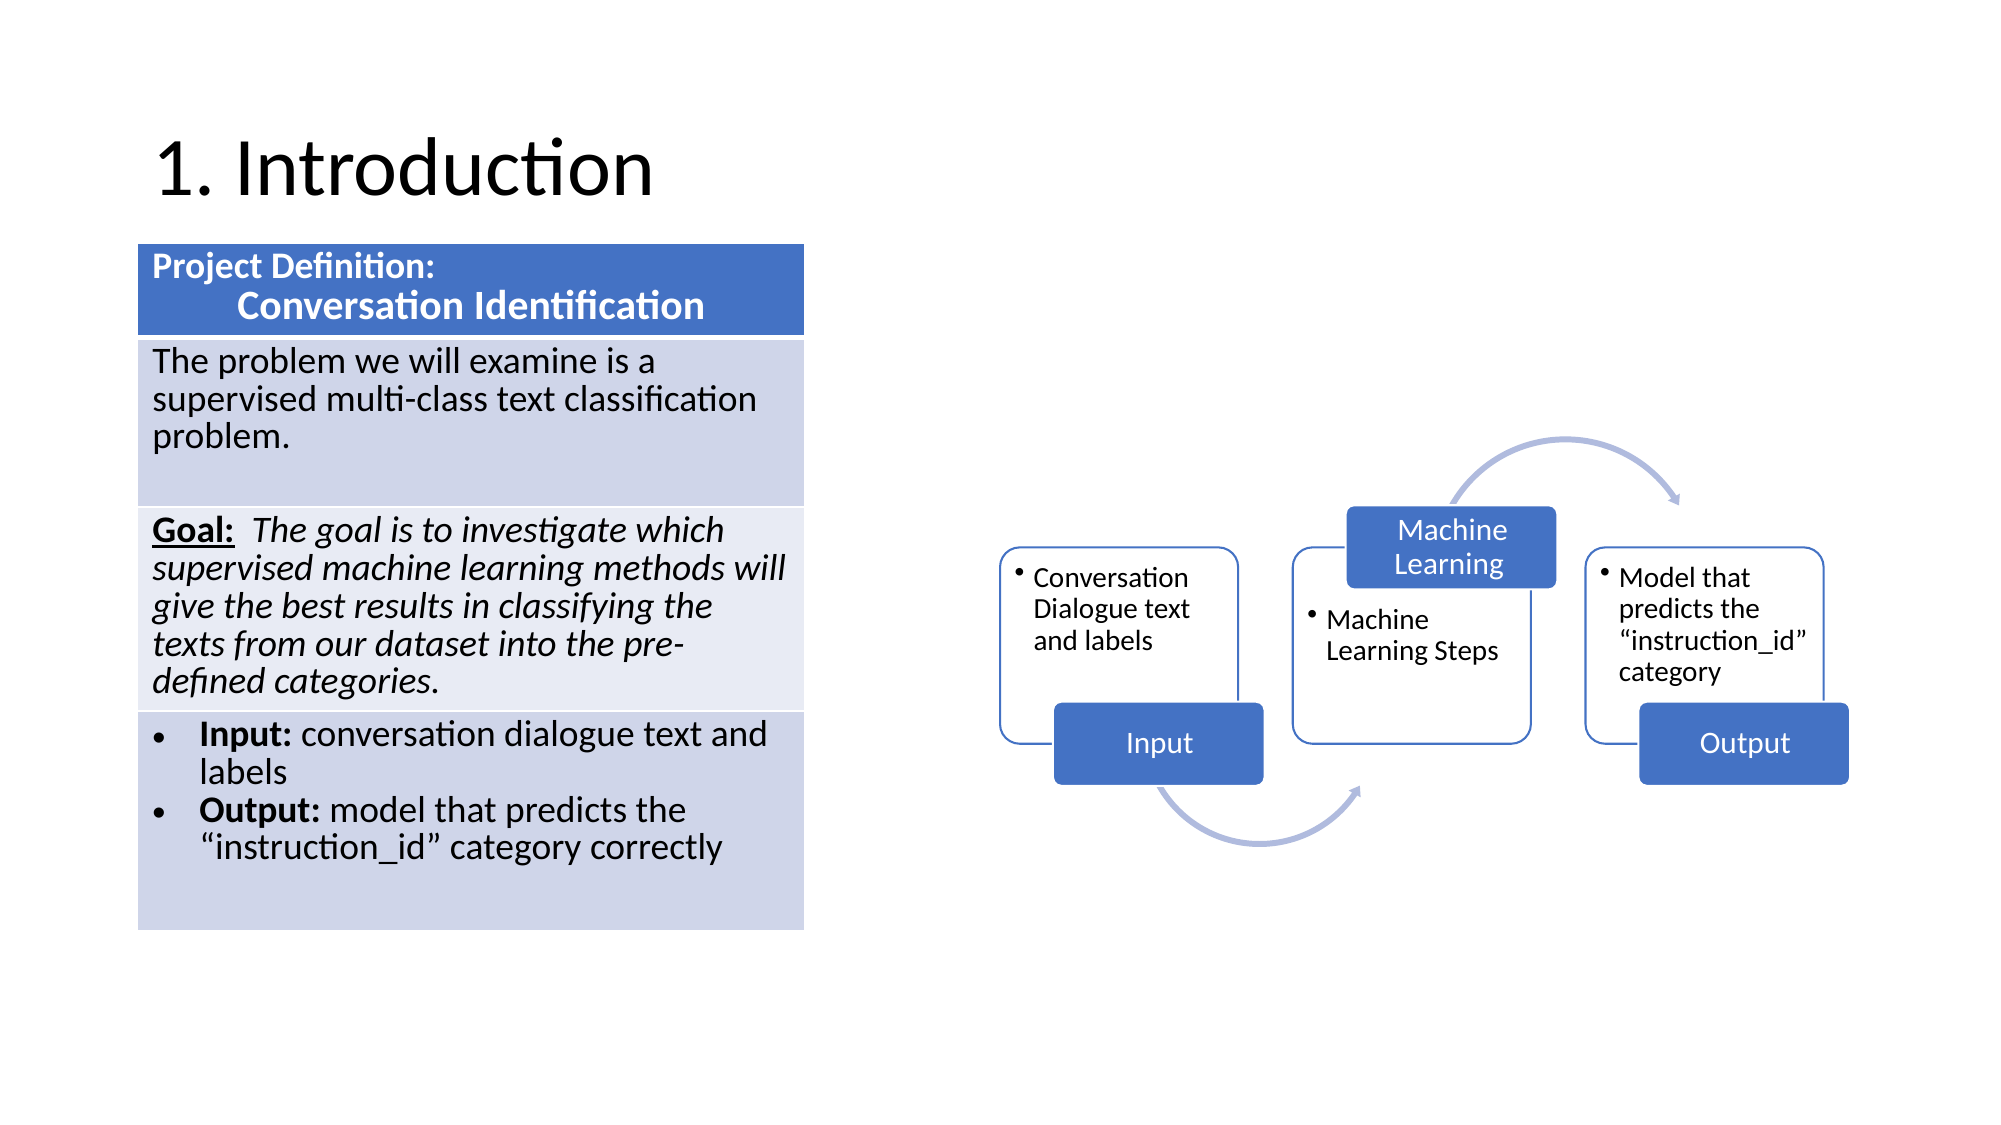

# 1. Introduction
| Project Definition: Conversation Identification |
| --- |
| The problem we will examine is a supervised multi-class text classification problem. |
| Goal: The goal is to investigate which supervised machine learning methods will give the best results in classifying the texts from our dataset into the pre-defined categories. |
| Input: conversation dialogue text and labels Output: model that predicts the “instruction\_id” category correctly |
Conversation Dialogue text and labels
Input
Machine Learning Steps
Machine Learning
Model that predicts the “instruction_id” category
Output